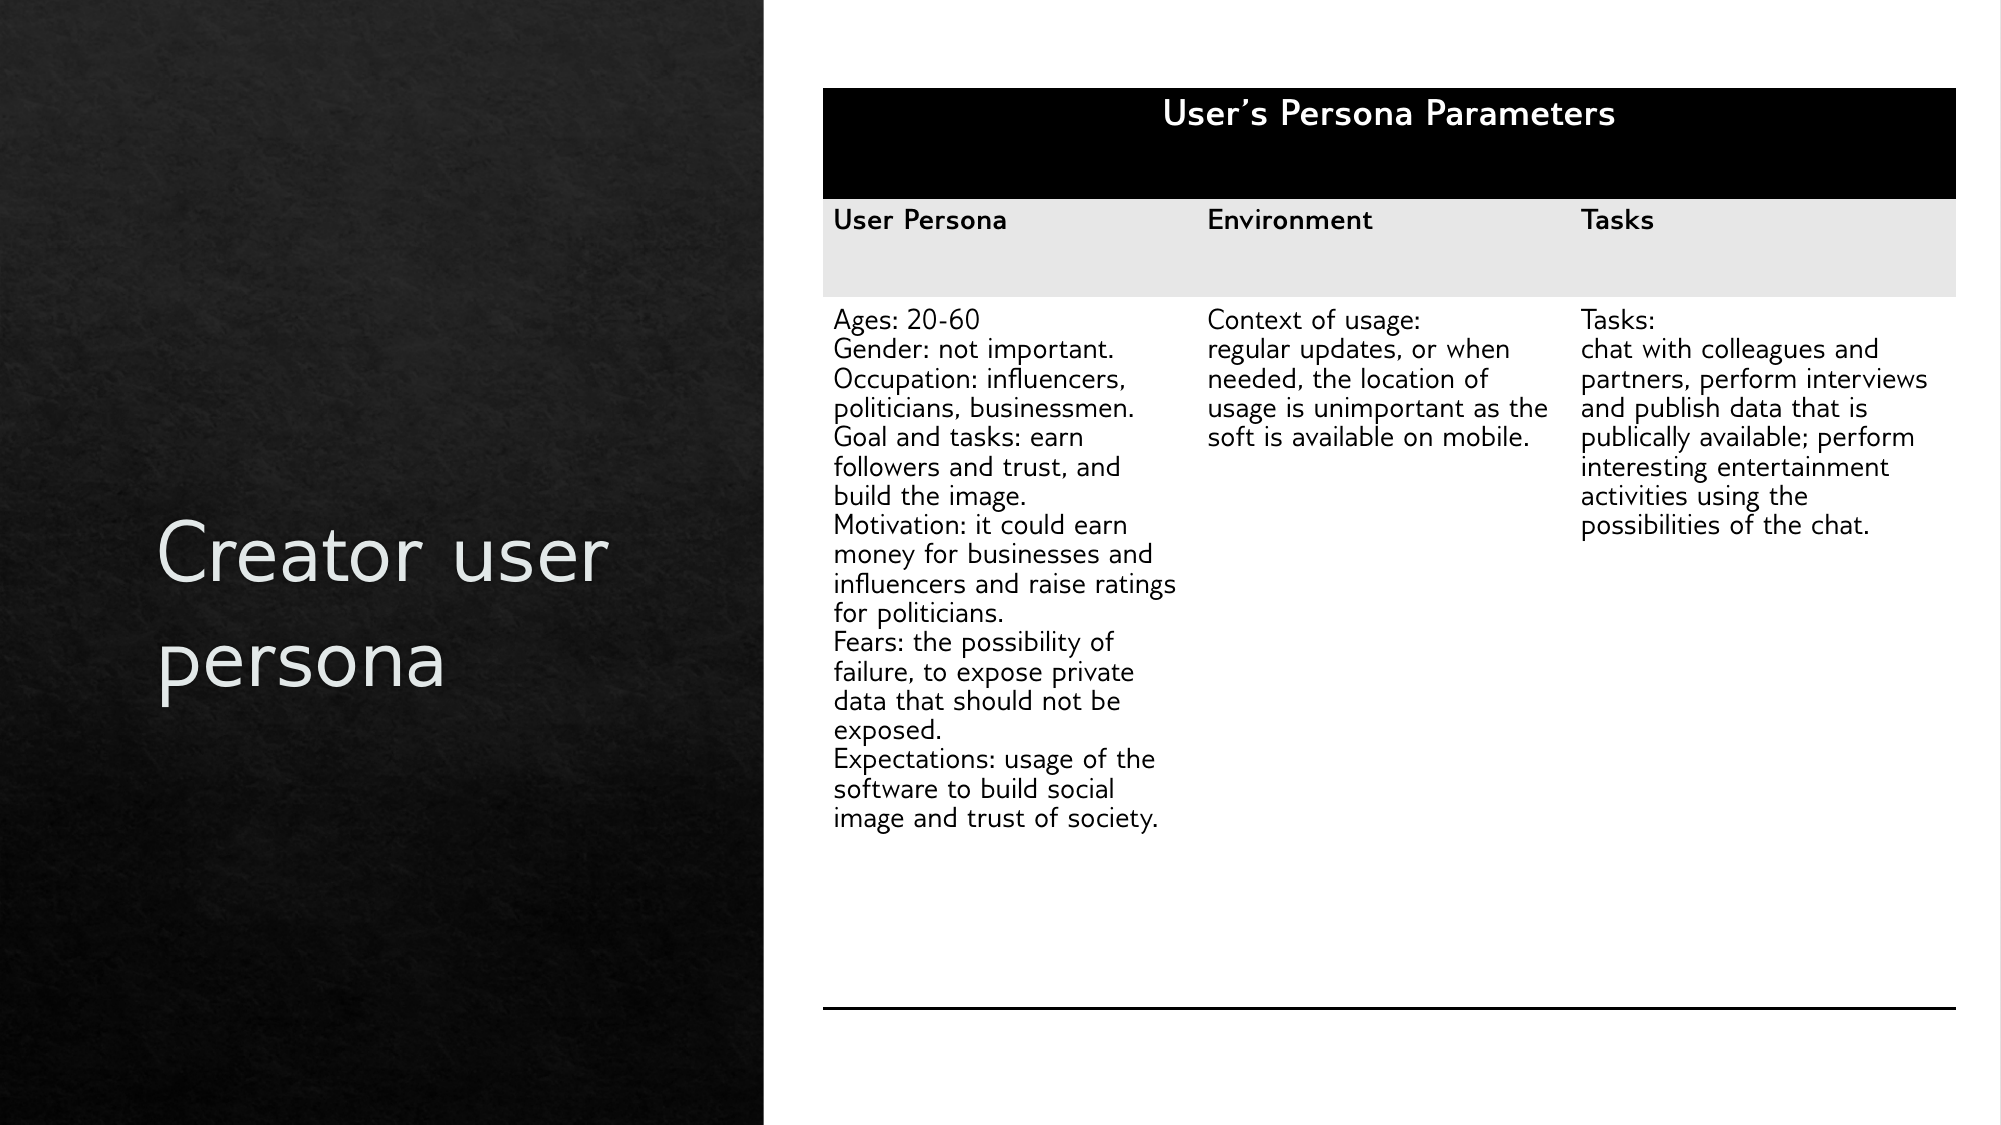

| User’s Persona Parameters |  |  |
| --- | --- | --- |
| User Persona | Environment | Tasks |
| Ages: 20-60 Gender: not important. Occupation: influencers, politicians, businessmen. Goal and tasks: earn followers and trust, and build the image.  Motivation: it could earn money for businesses and influencers and raise ratings for politicians. Fears: the possibility of failure, to expose private data that should not be exposed. Expectations: usage of the software to build social image and trust of society. | Context of usage: regular updates, or when needed, the location of usage is unimportant as the soft is available on mobile. | Tasks: chat with colleagues and partners, perform interviews and publish data that is publically available; perform interesting entertainment activities using the possibilities of the chat. |
# Creator user persona